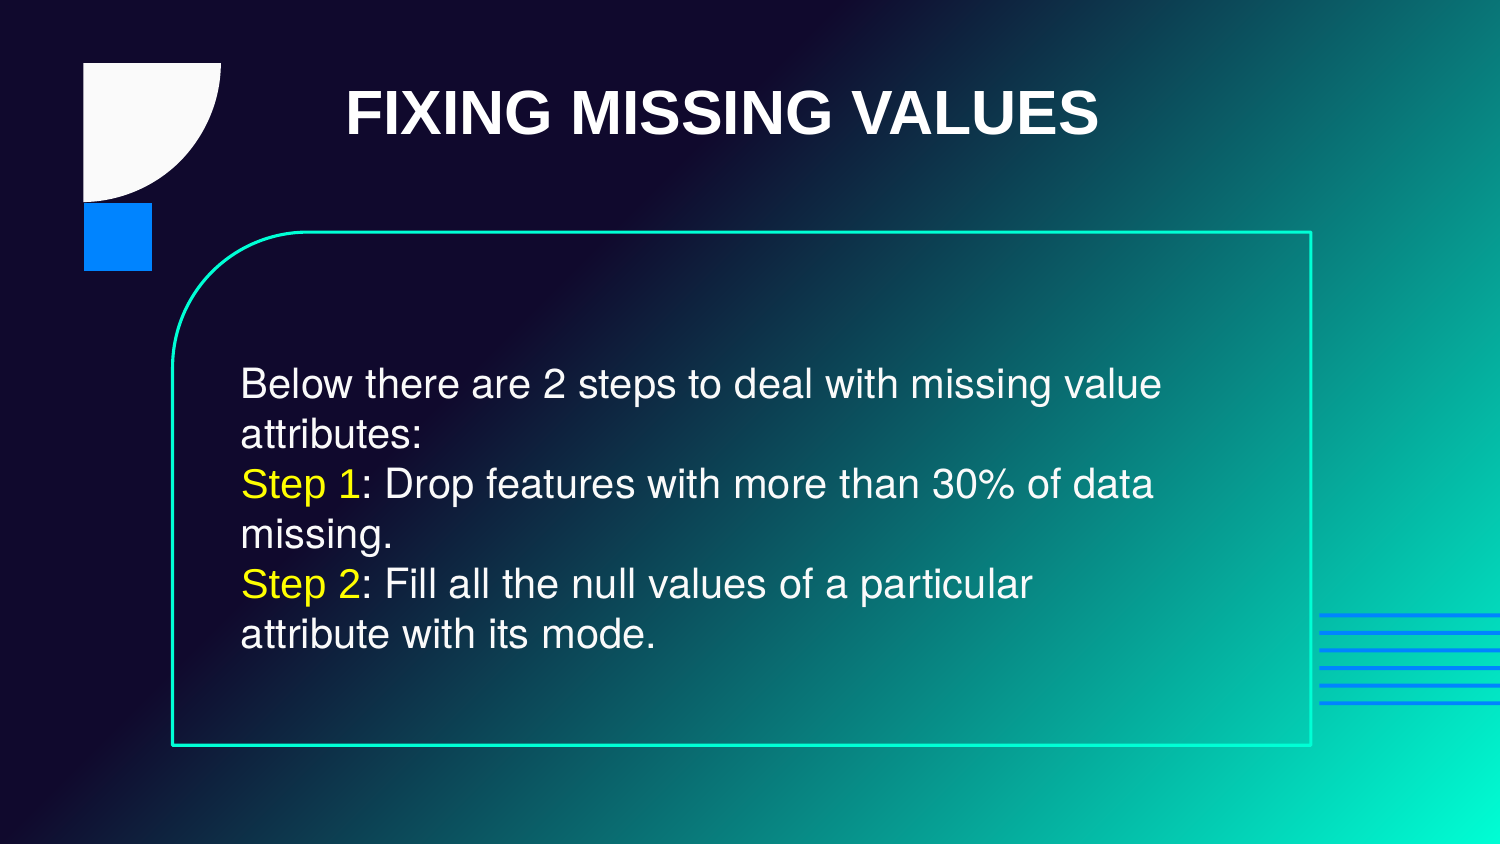

FIXING MISSING VALUES

Below there are 2 steps to deal with missing value attributes:
Step 1: Drop features with more than 30% of data missing.
Step 2: Fill all the null values of a particular attribute with its mode.